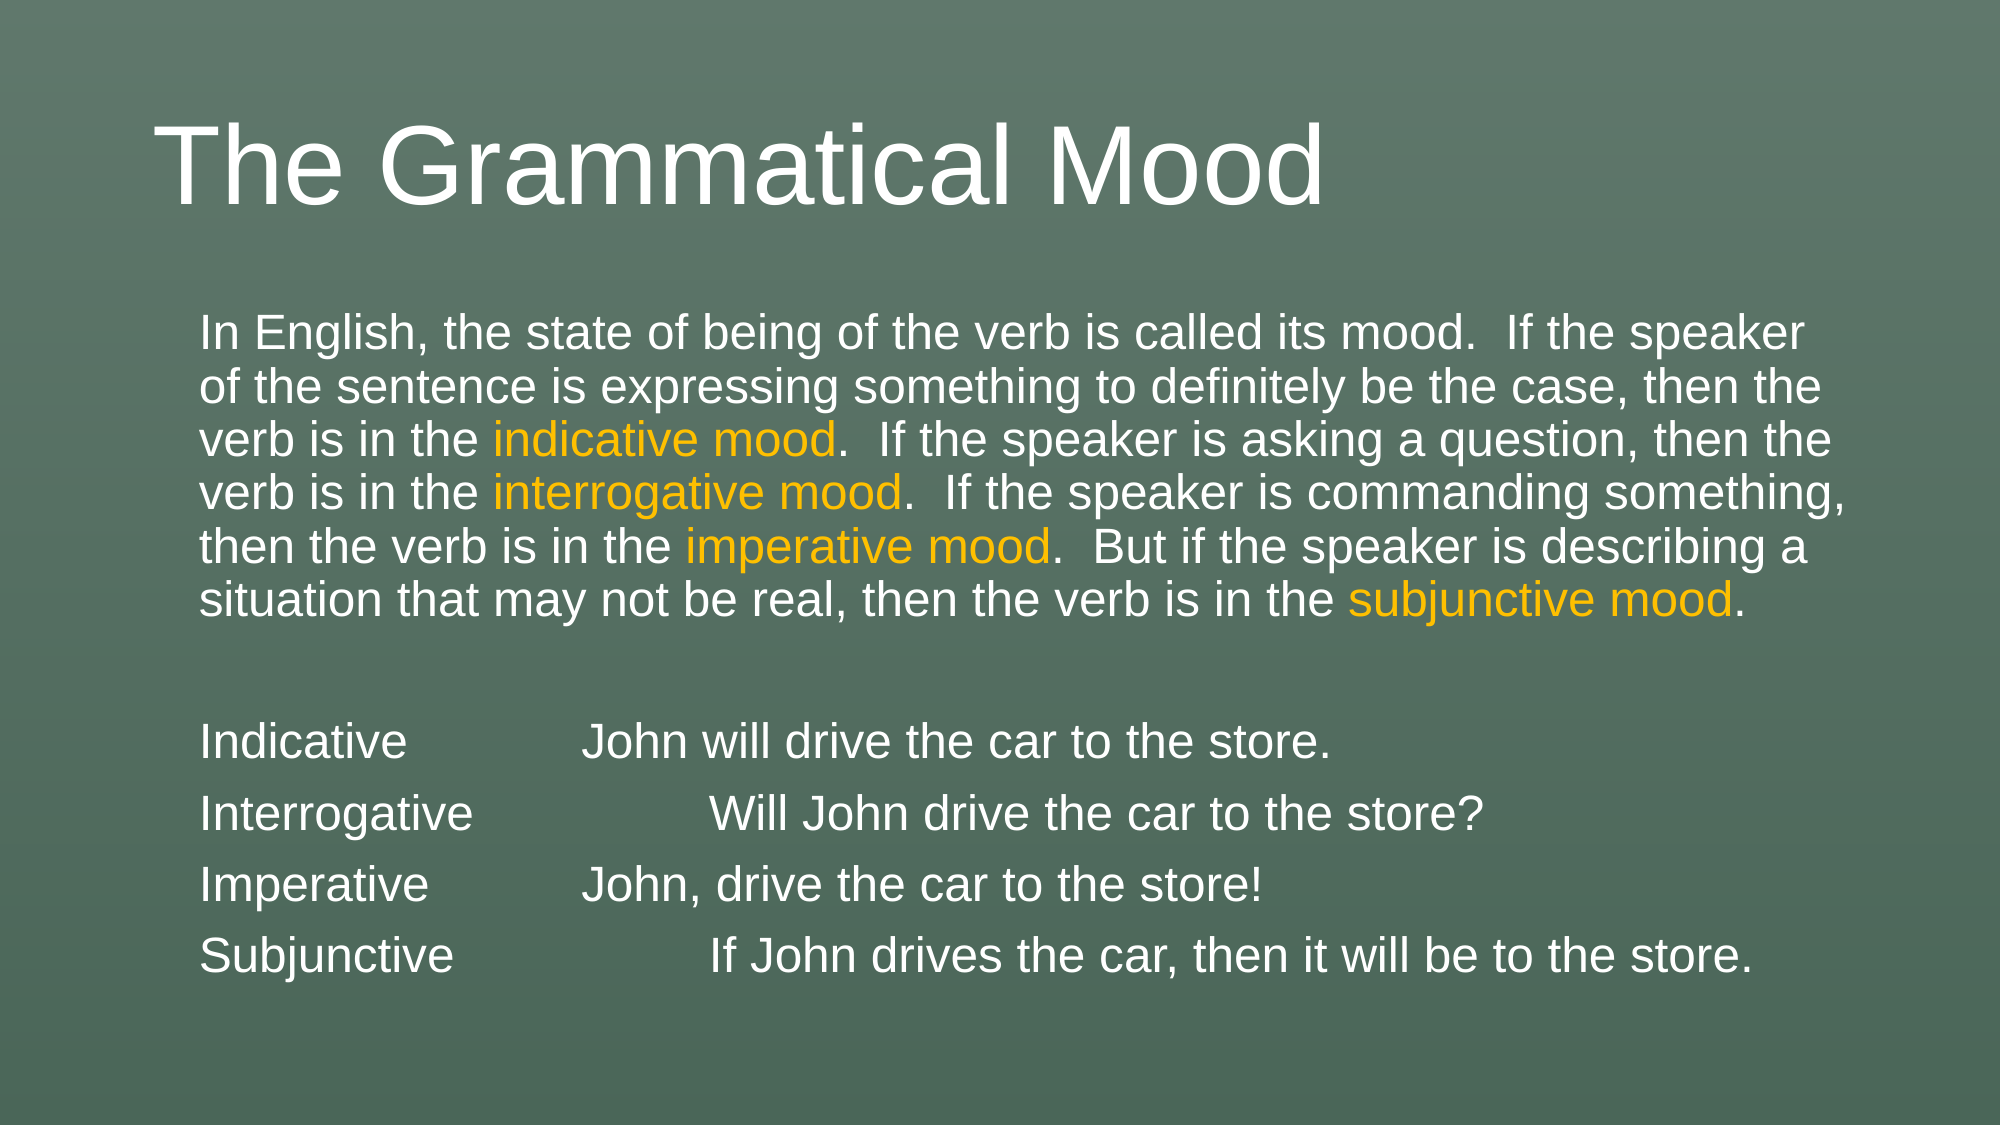

# The Grammatical Mood
In English, the state of being of the verb is called its mood.  If the speaker of the sentence is expressing something to definitely be the case, then the verb is in the indicative mood.  If the speaker is asking a question, then the verb is in the interrogative mood.  If the speaker is commanding something, then the verb is in the imperative mood.  But if the speaker is describing a situation that may not be real, then the verb is in the subjunctive mood.

Indicative 		John will drive the car to the store.
Interrogative		Will John drive the car to the store?
Imperative		John, drive the car to the store!
Subjunctive		If John drives the car, then it will be to the store.